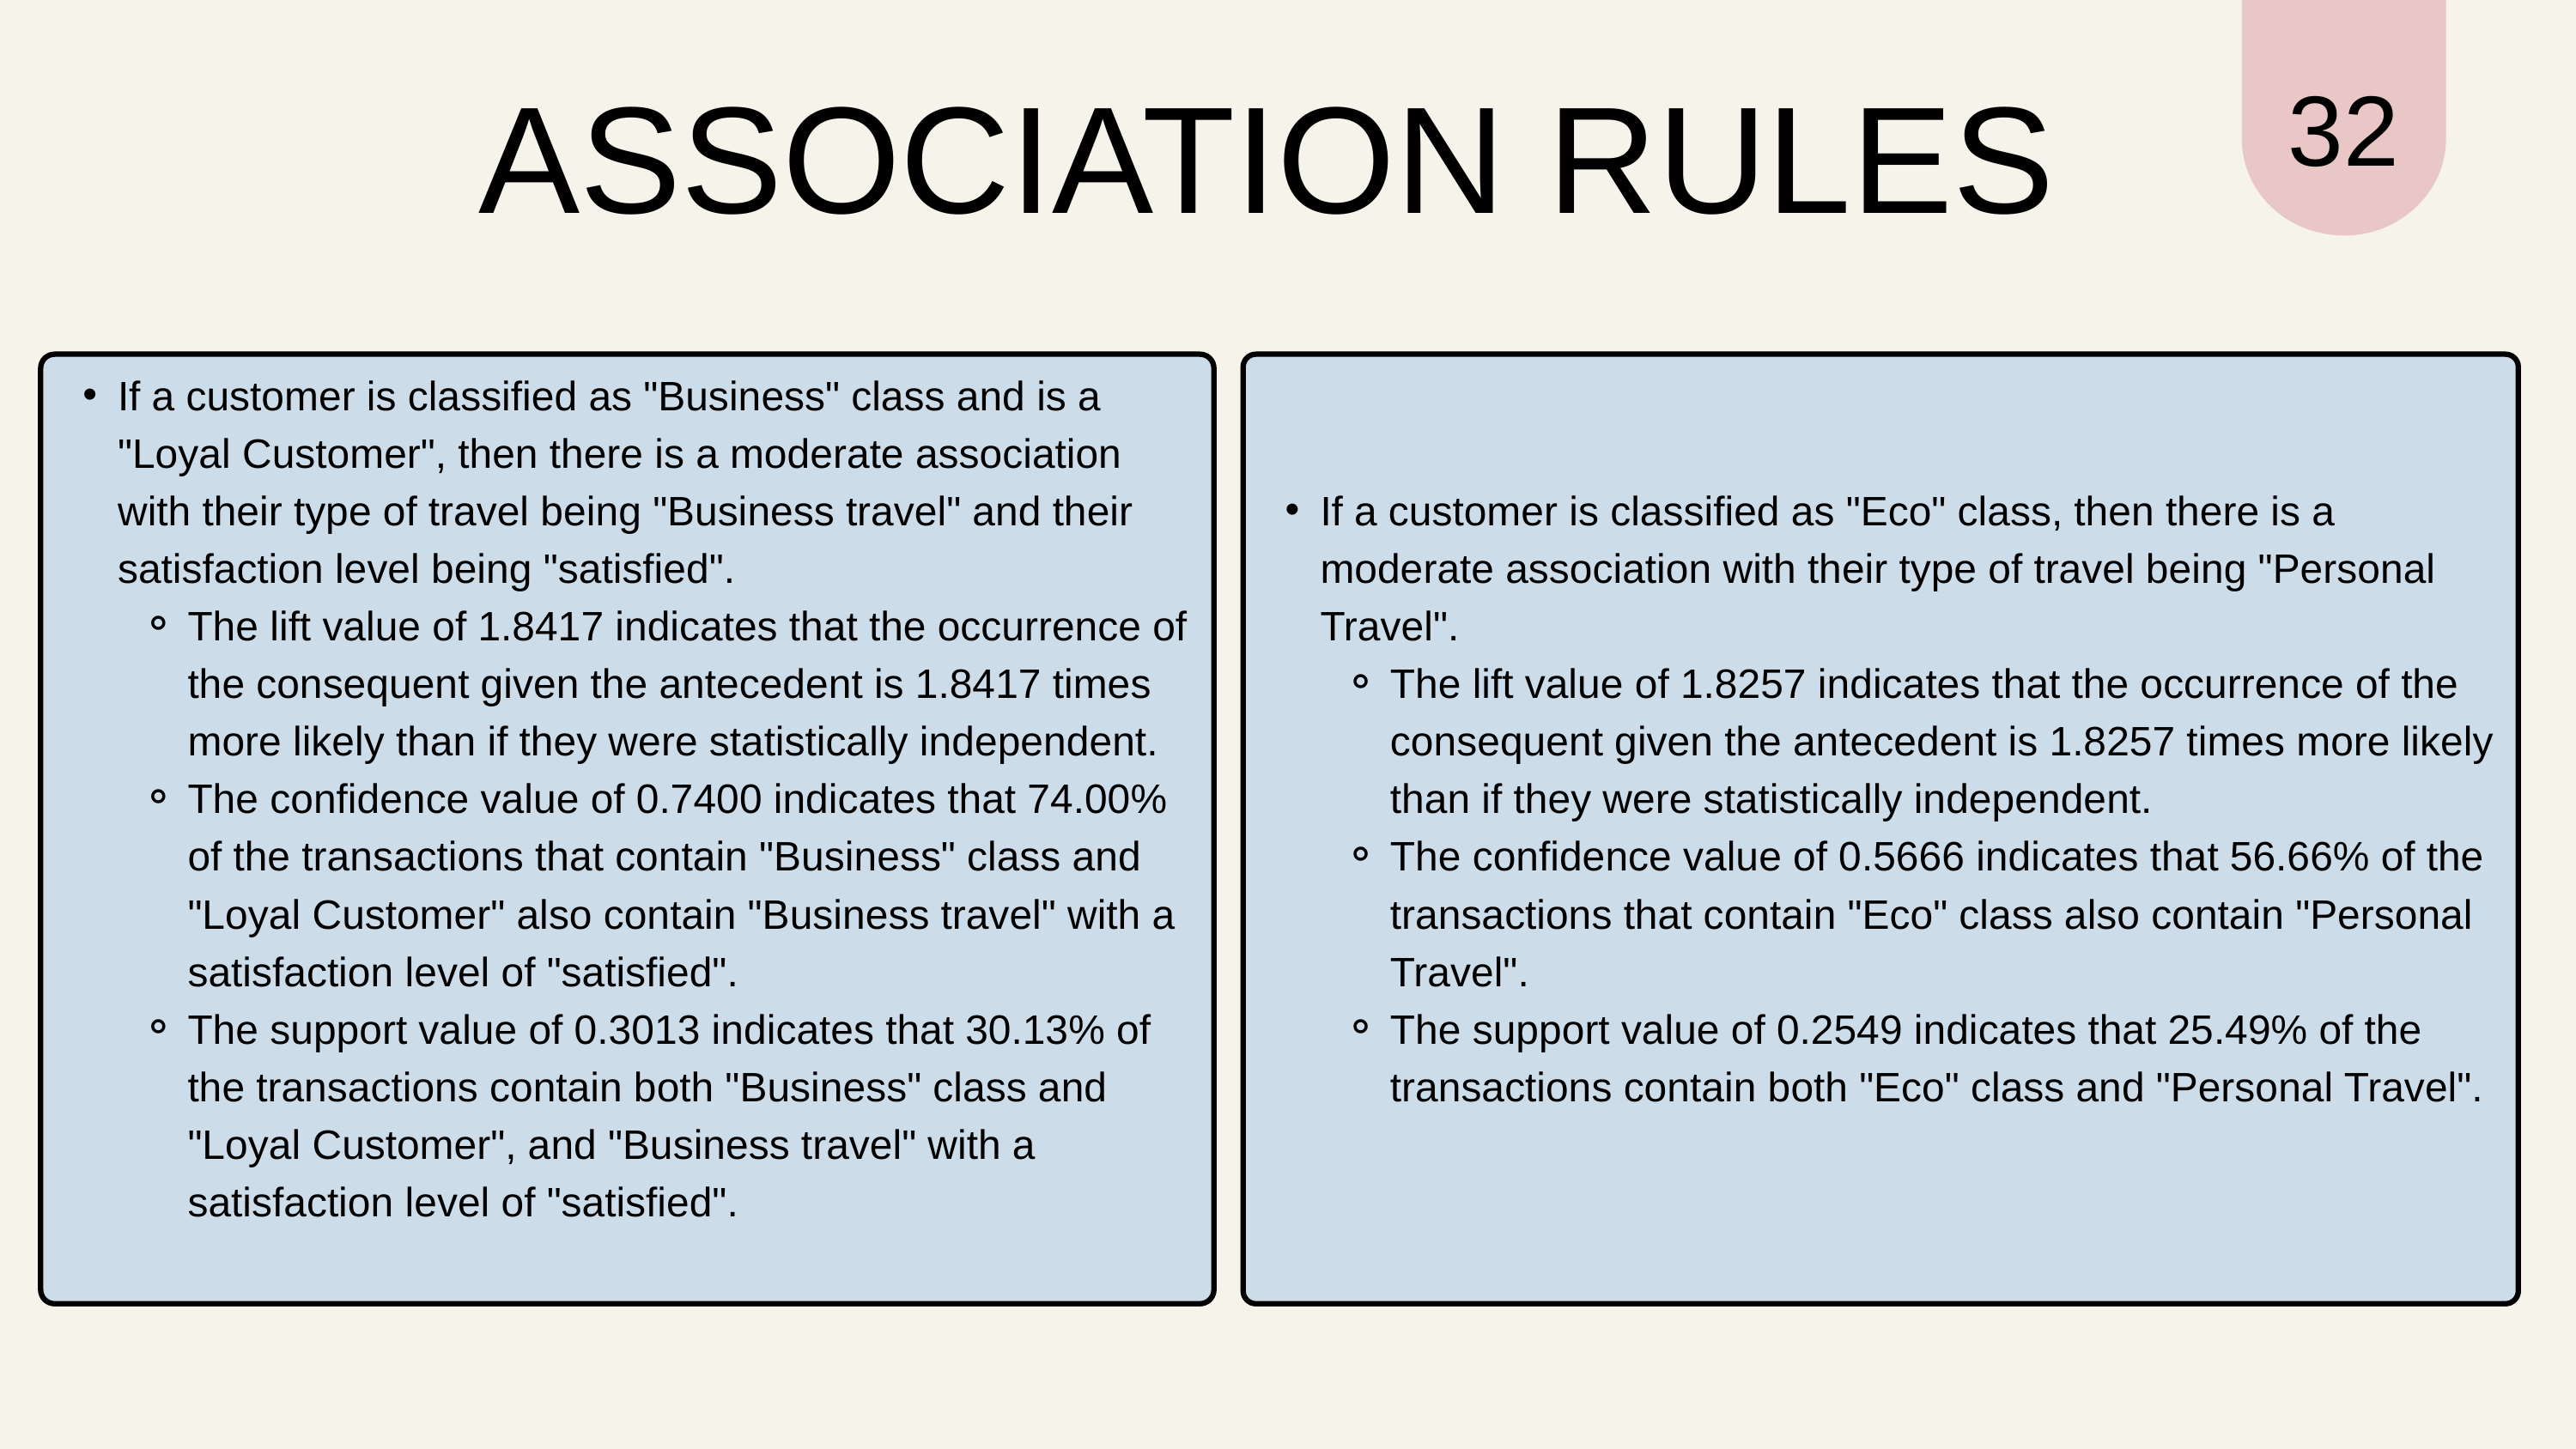

32
ASSOCIATION RULES

If a customer is classified as "Business" class and is a "Loyal Customer", then there is a moderate association with their type of travel being "Business travel" and their satisfaction level being "satisfied".
The lift value of 1.8417 indicates that the occurrence of the consequent given the antecedent is 1.8417 times more likely than if they were statistically independent.
The confidence value of 0.7400 indicates that 74.00% of the transactions that contain "Business" class and "Loyal Customer" also contain "Business travel" with a satisfaction level of "satisfied".
The support value of 0.3013 indicates that 30.13% of the transactions contain both "Business" class and "Loyal Customer", and "Business travel" with a satisfaction level of "satisfied".

If a customer is classified as "Eco" class, then there is a moderate association with their type of travel being "Personal Travel".
The lift value of 1.8257 indicates that the occurrence of the consequent given the antecedent is 1.8257 times more likely than if they were statistically independent.
The confidence value of 0.5666 indicates that 56.66% of the transactions that contain "Eco" class also contain "Personal Travel".
The support value of 0.2549 indicates that 25.49% of the transactions contain both "Eco" class and "Personal Travel".